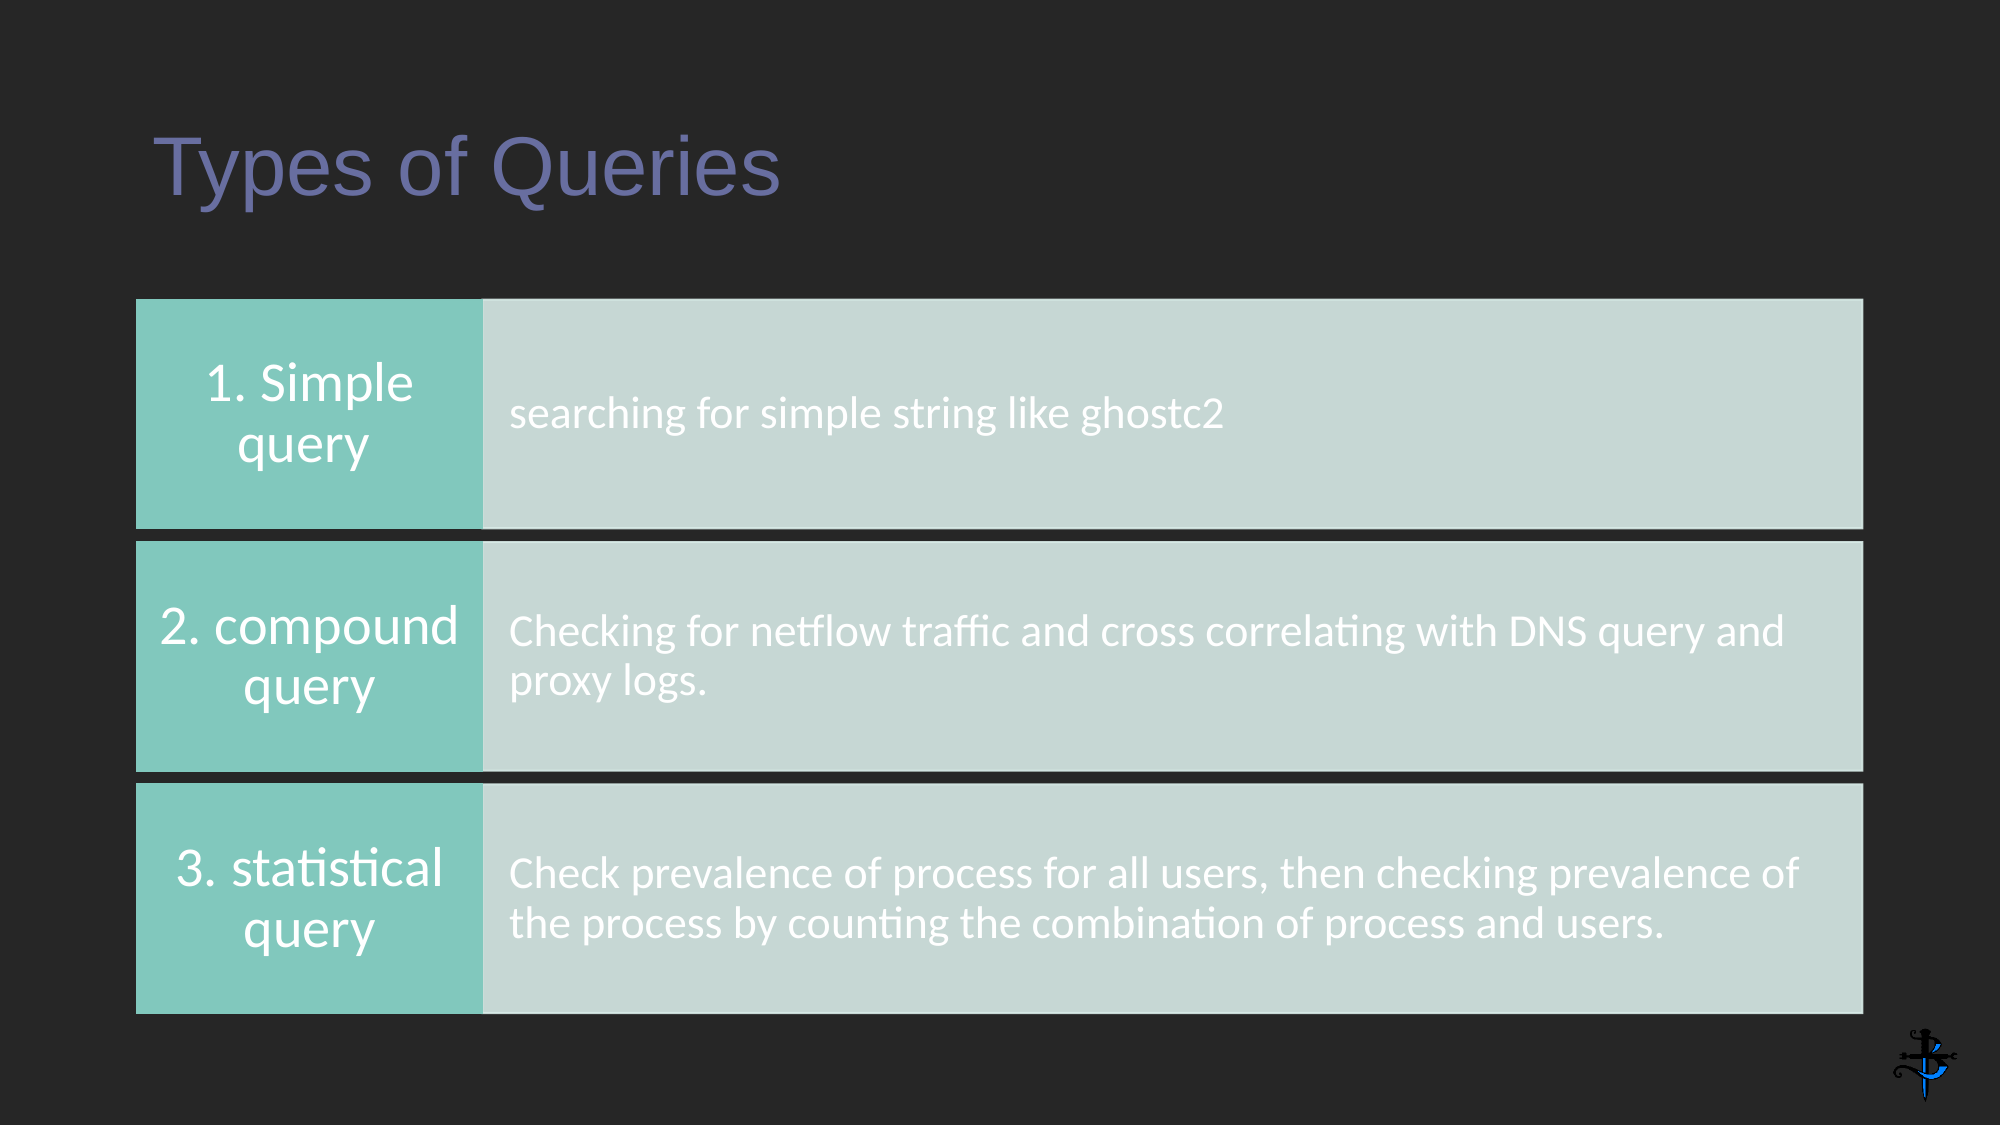

# Types of Queries
searching for simple string like ghostc2
1. Simple query
Checking for netflow traffic and cross correlating with DNS query and proxy logs.
2. compound query
Check prevalence of process for all users, then checking prevalence of the process by counting the combination of process and users.
3. statistical query